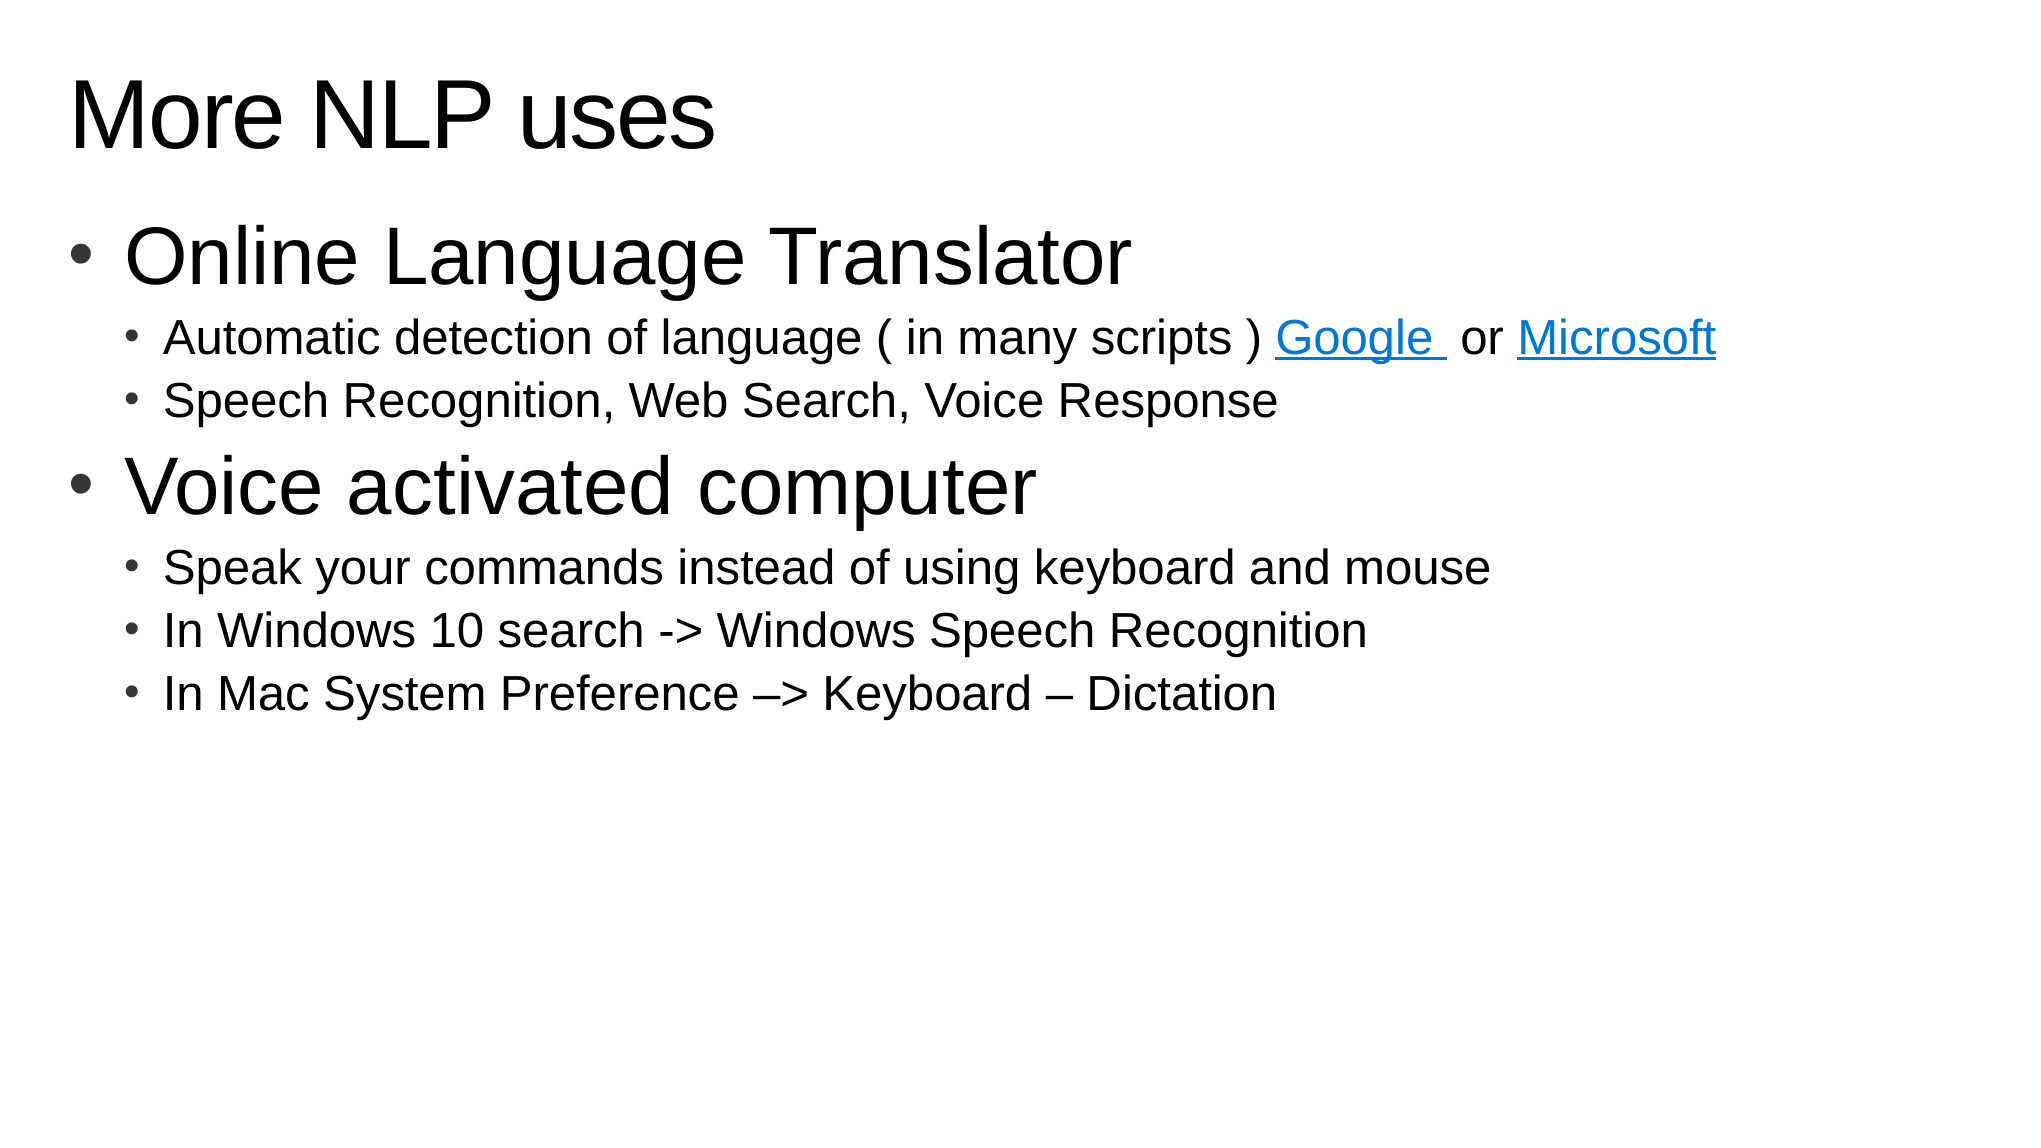

# More NLP uses
Online Language Translator
Automatic detection of language ( in many scripts ) Google  or Microsoft
Speech Recognition, Web Search, Voice Response
Voice activated computer
Speak your commands instead of using keyboard and mouse
In Windows 10 search -> Windows Speech Recognition
In Mac System Preference –> Keyboard – Dictation